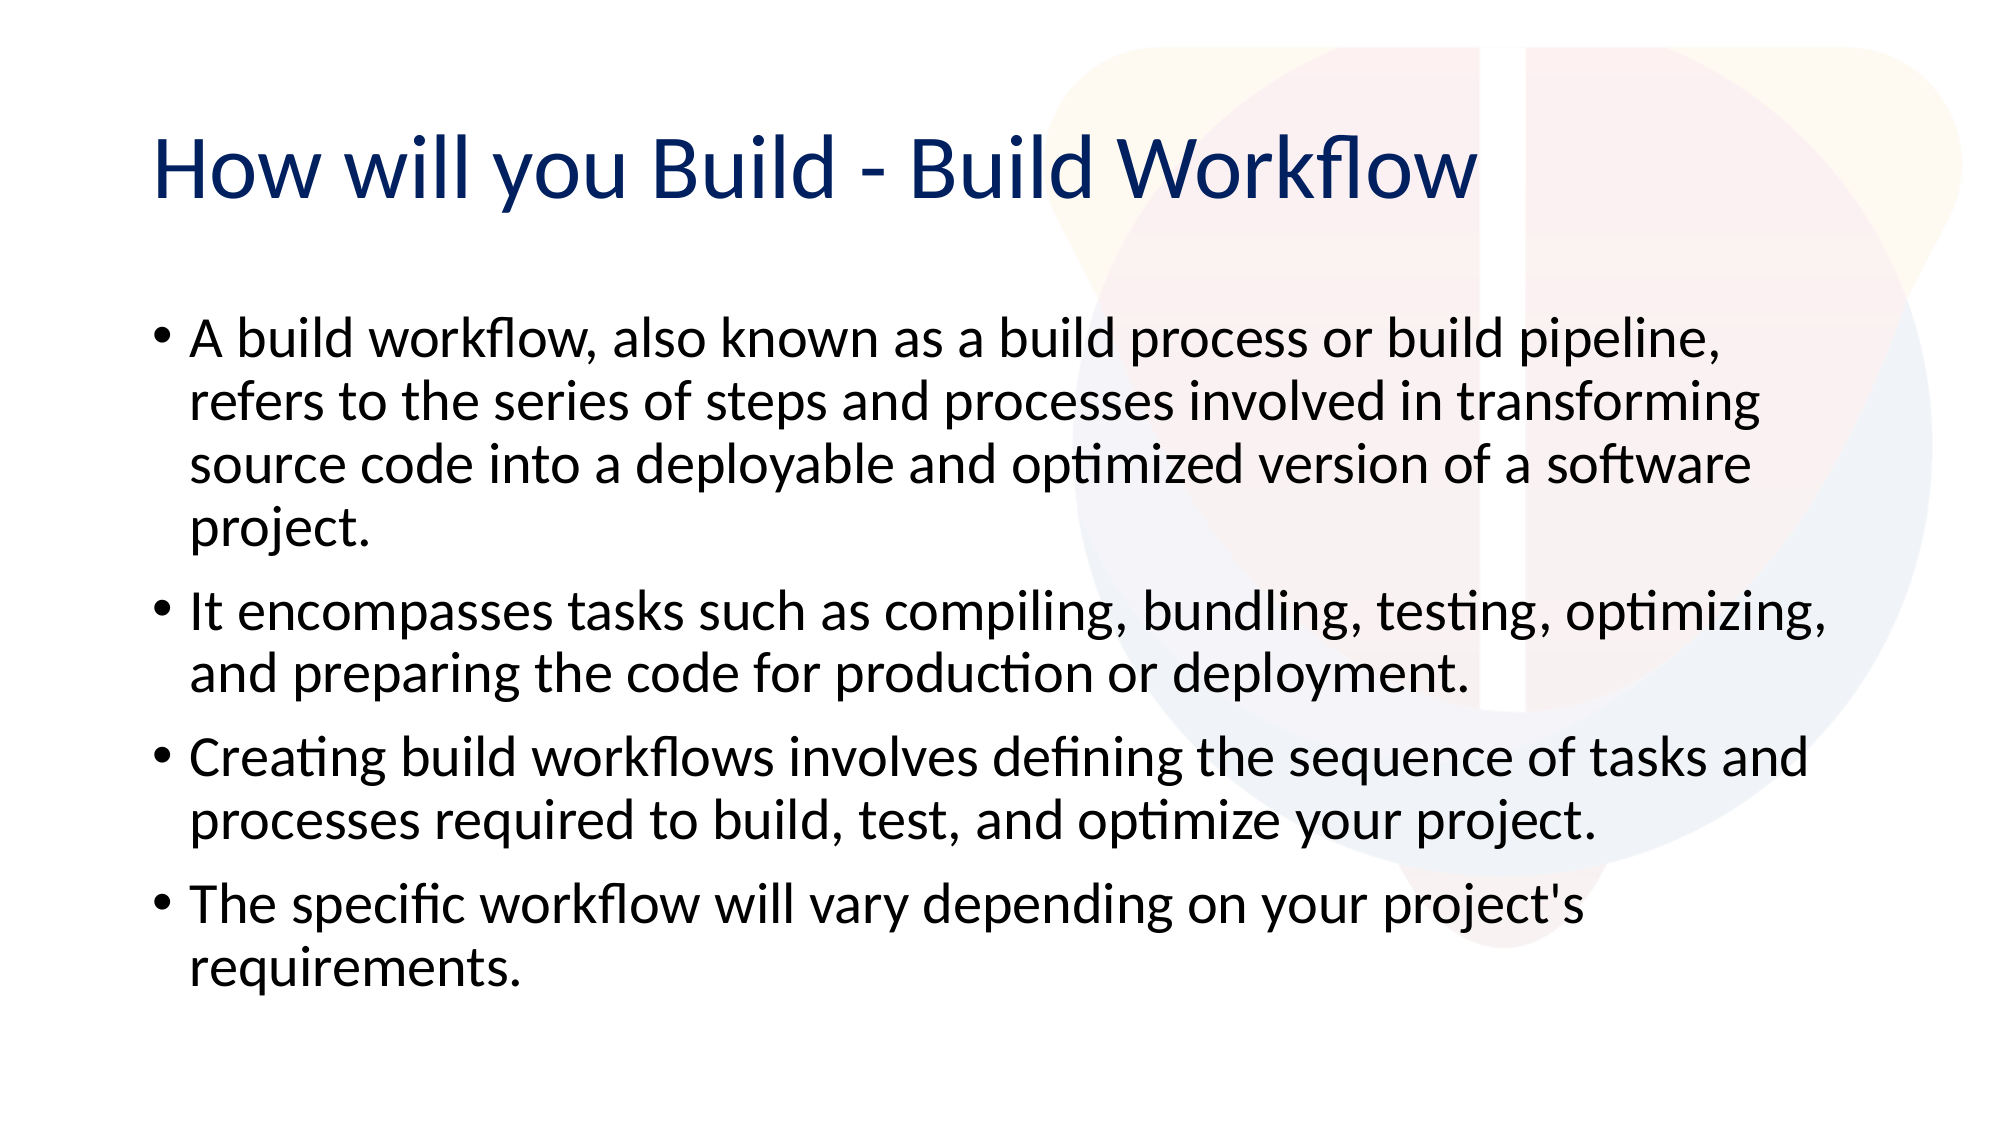

# How will you Build - Build Workflow
A build workflow, also known as a build process or build pipeline, refers to the series of steps and processes involved in transforming source code into a deployable and optimized version of a software project.
It encompasses tasks such as compiling, bundling, testing, optimizing, and preparing the code for production or deployment.
Creating build workflows involves defining the sequence of tasks and processes required to build, test, and optimize your project.
The specific workflow will vary depending on your project's requirements.